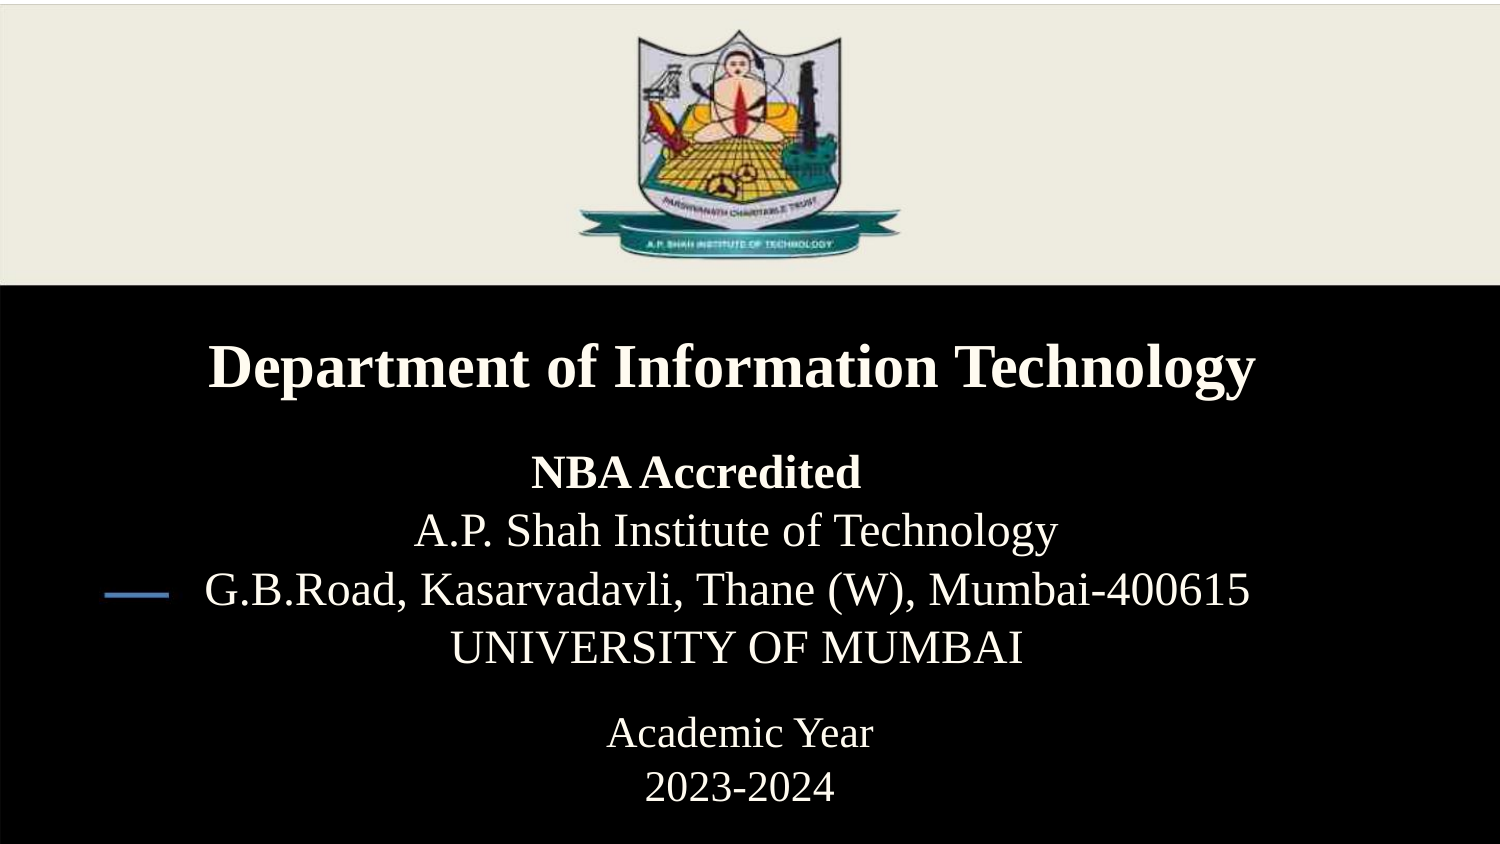

Department of Information Technology
NBA Accredited
A.P. Shah Institute of Technology
G.B.Road, Kasarvadavli, Thane (W), Mumbai-400615
UNIVERSITY OF MUMBAI
Academic Year
2023-2024